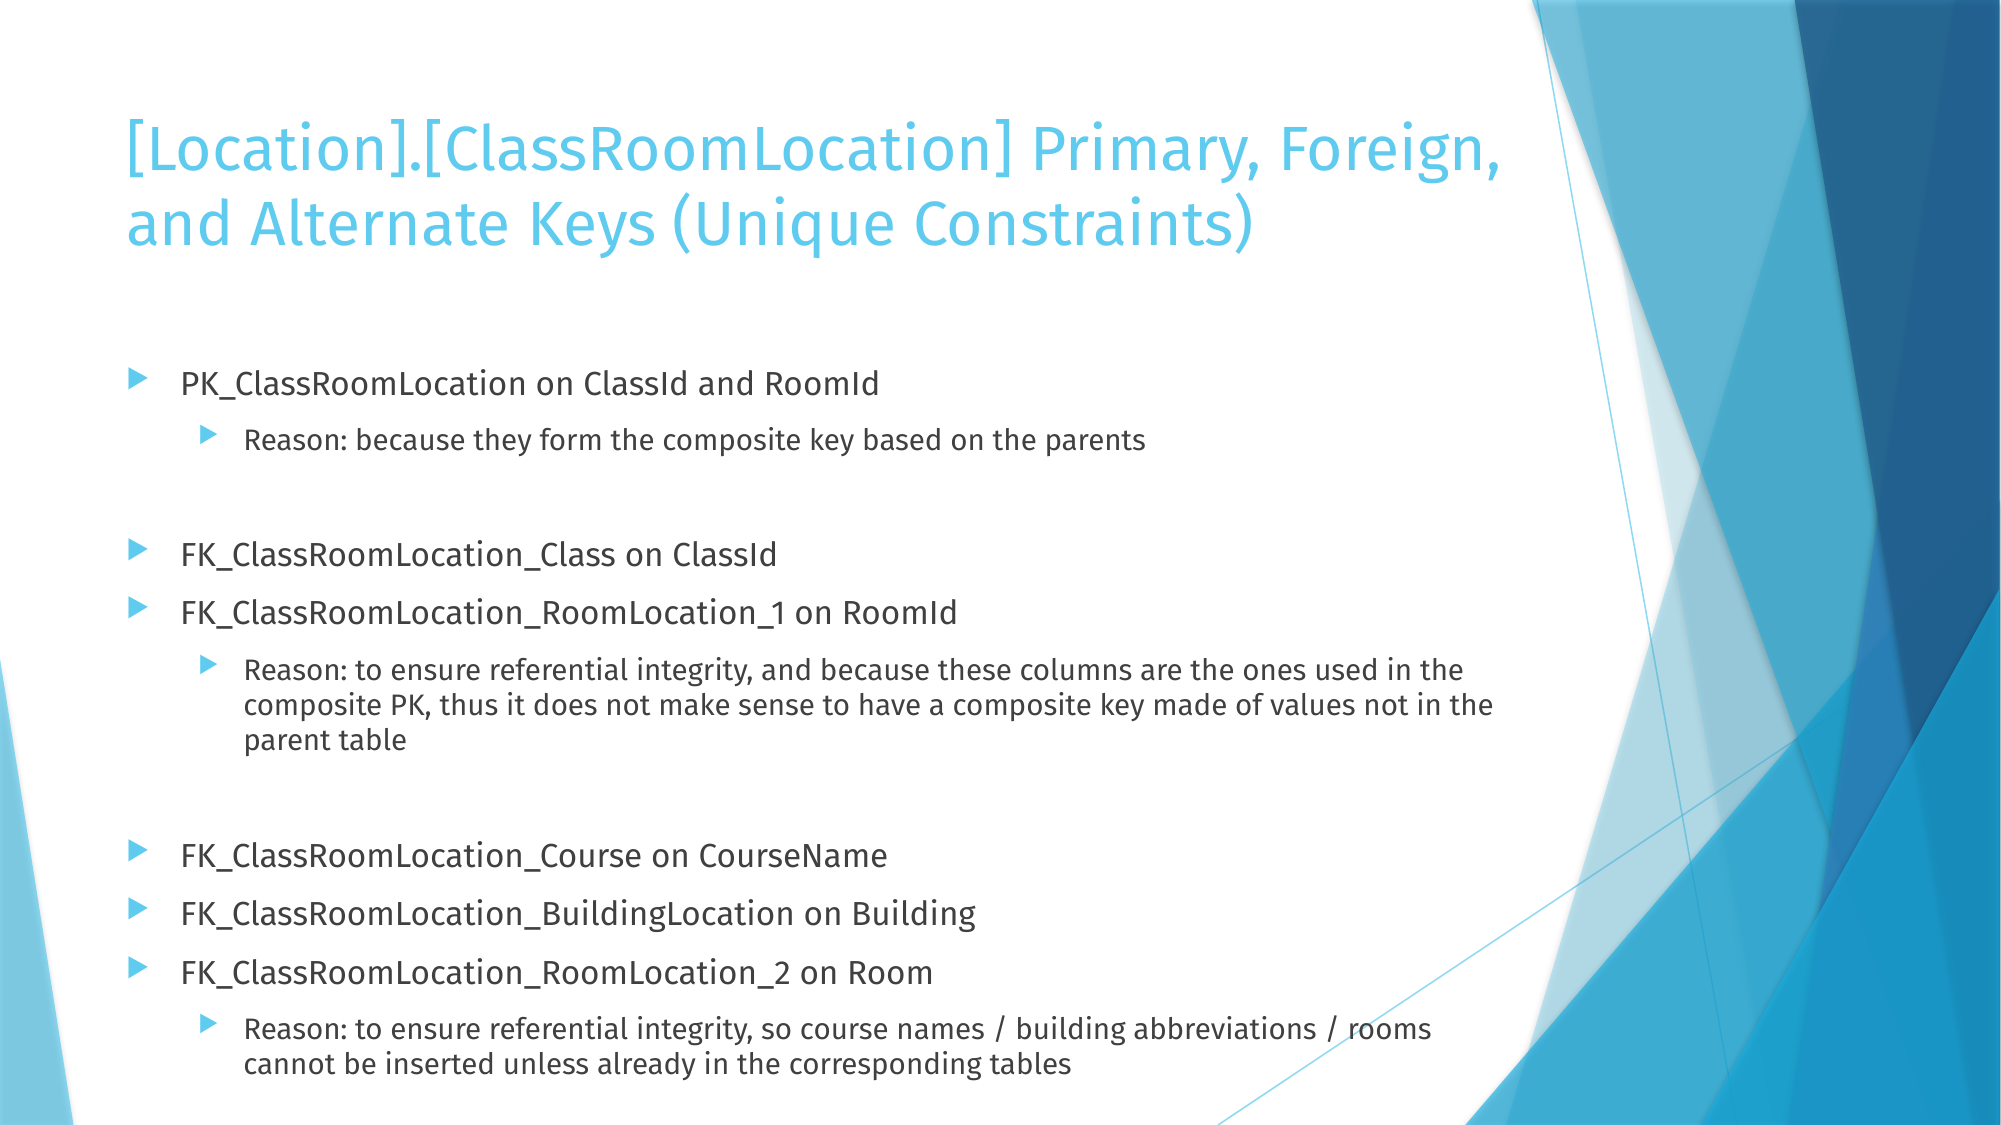

# [Location].[ClassRoomLocation] Primary, Foreign, and Alternate Keys (Unique Constraints)
PK_ClassRoomLocation on ClassId and RoomId
Reason: because they form the composite key based on the parents

FK_ClassRoomLocation_Class on ClassId
FK_ClassRoomLocation_RoomLocation_1 on RoomId
Reason: to ensure referential integrity, and because these columns are the ones used in the composite PK, thus it does not make sense to have a composite key made of values not in the parent table

FK_ClassRoomLocation_Course on CourseName
FK_ClassRoomLocation_BuildingLocation on Building
FK_ClassRoomLocation_RoomLocation_2 on Room
Reason: to ensure referential integrity, so course names / building abbreviations / rooms cannot be inserted unless already in the corresponding tables